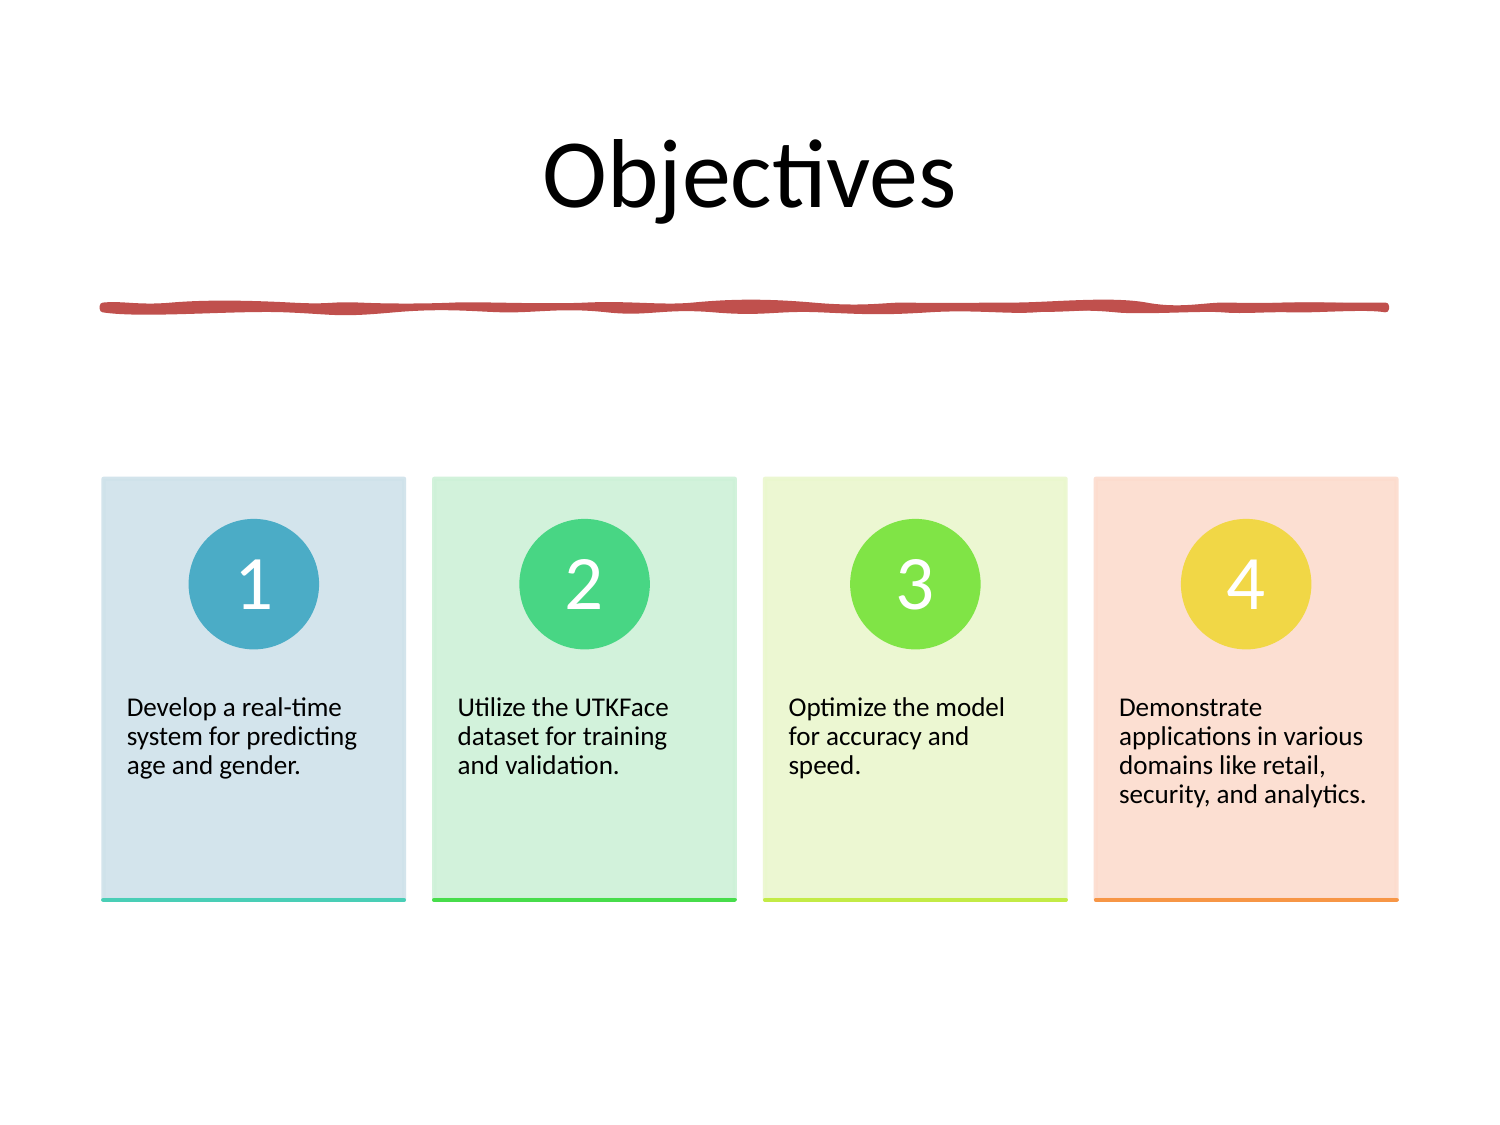

# Objectives

Develop a real-time system for predicting age and gender.
1
Utilize the UTKFace dataset for training and validation.
2
Optimize the model for accuracy and speed.
3
Demonstrate applications in various domains like retail, security, and analytics.
4